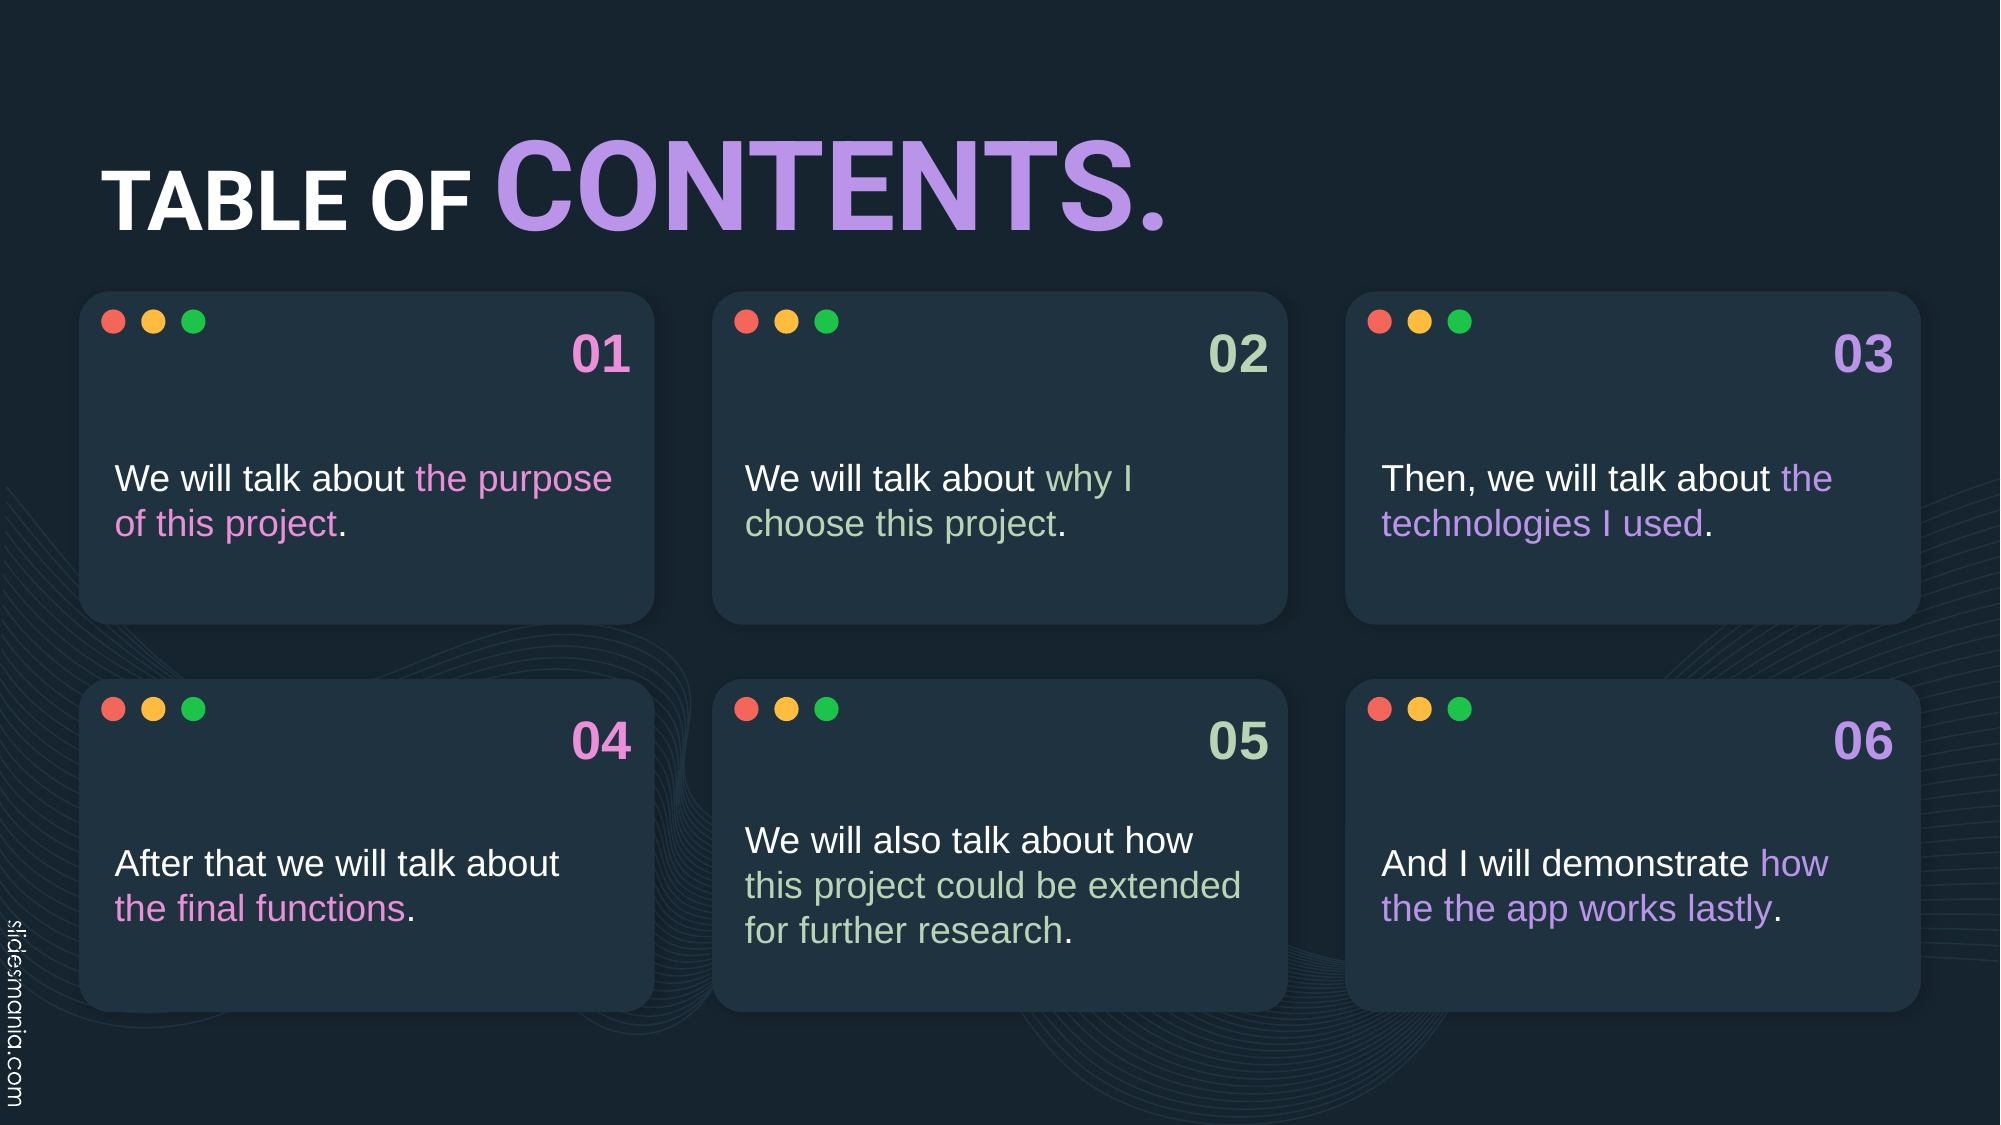

# TABLE OF CONTENTS.
01
02
03
We will talk about the purpose of this project.
We will talk about why I choose this project.
Then, we will talk about the technologies I used.
04
05
06
After that we will talk about the final functions.
We will also talk about how this project could be extended for further research.
And I will demonstrate how the the app works lastly.